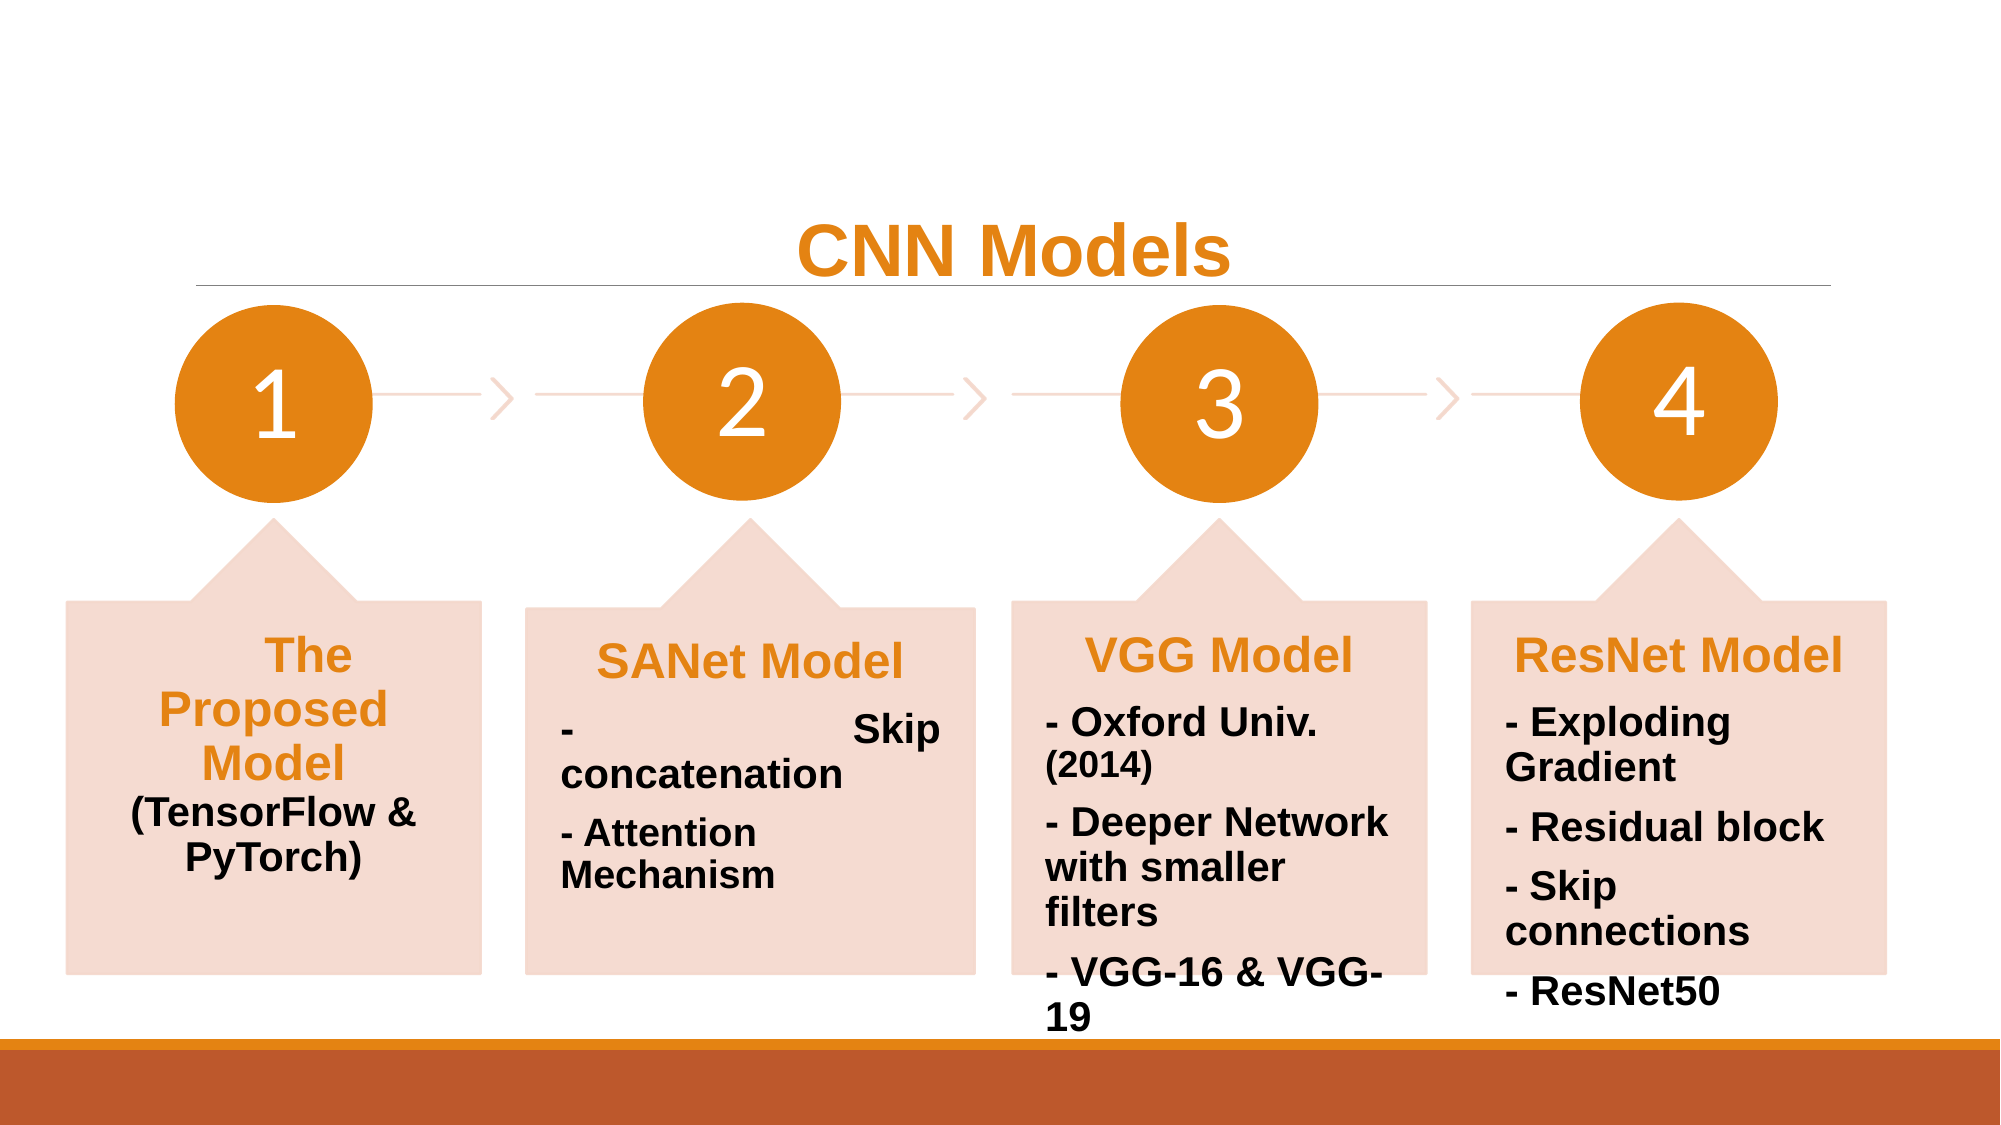

CNN Models
1
     The Proposed Model (TensorFlow & PyTorch)
2
SANet Model
- Skip concatenation
- Attention Mechanism

3
VGG Model
- Oxford Univ. (2014)
- Deeper Network with smaller filters
- VGG-16 & VGG-19
4
ResNet Model
- Exploding Gradient
- Residual block
- Skip connections
- ResNet50